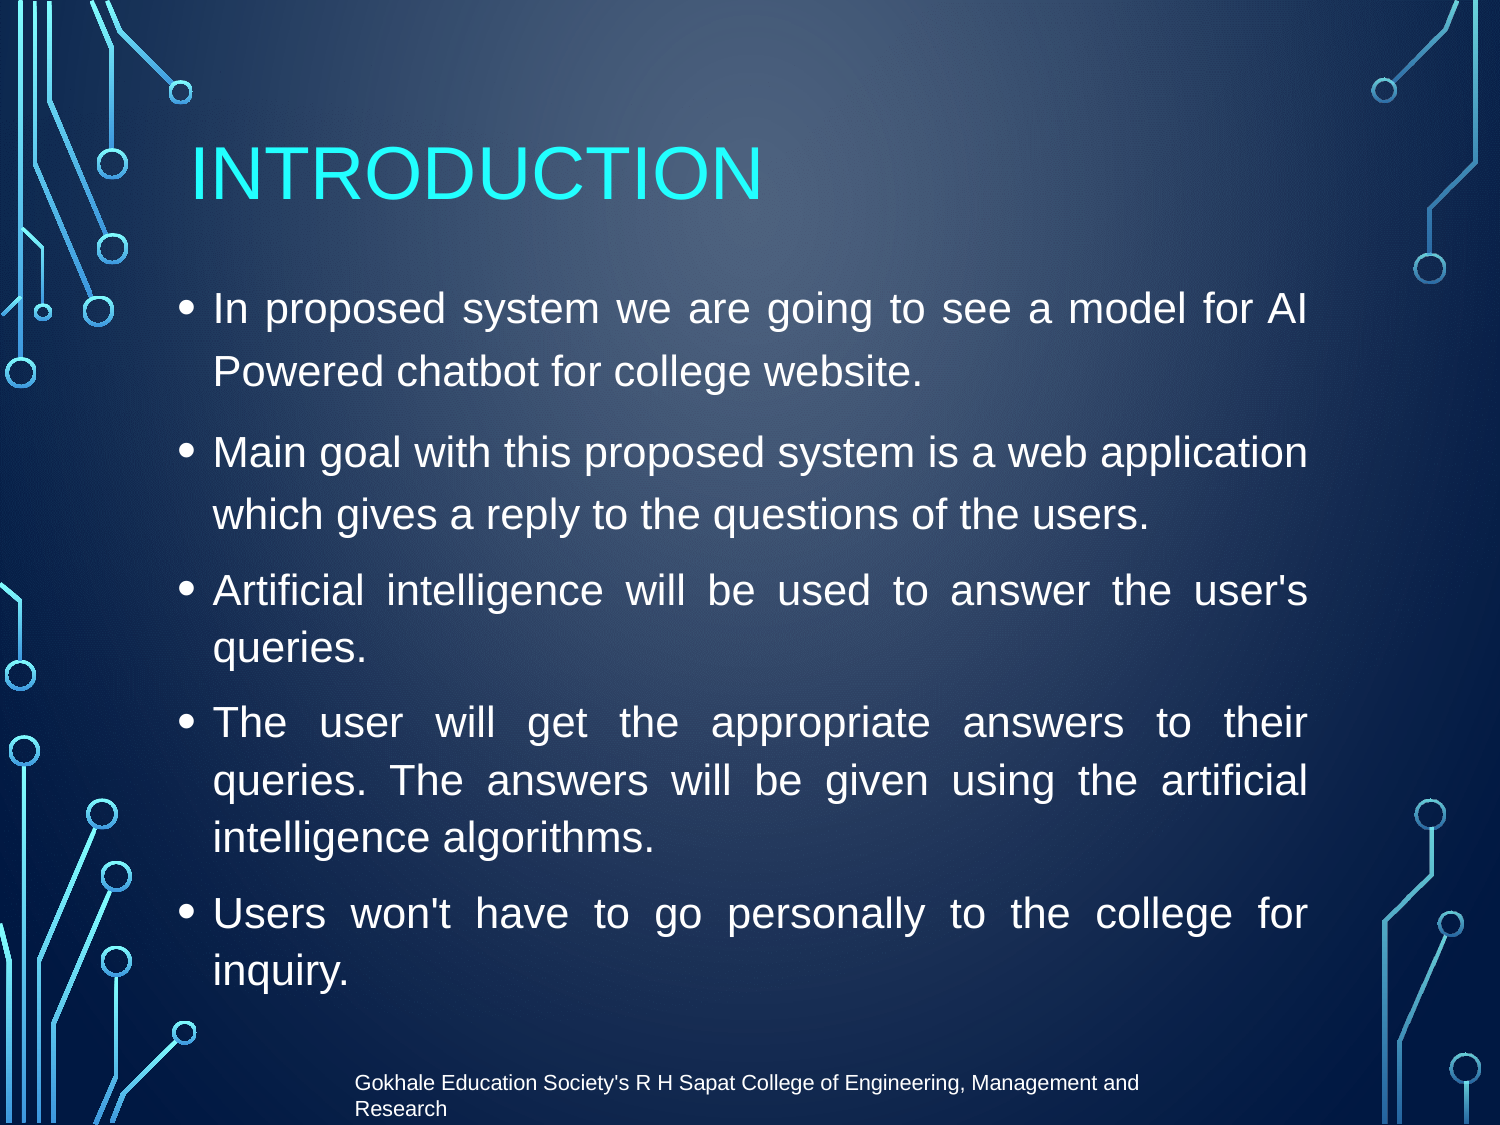

# Introduction
In proposed system we are going to see a model for AI Powered chatbot for college website.
Main goal with this proposed system is a web application which gives a reply to the questions of the users.
Artificial intelligence will be used to answer the user's queries.
The user will get the appropriate answers to their queries. The answers will be given using the artificial intelligence algorithms.
Users won't have to go personally to the college for inquiry.

Gokhale Education Society's R H Sapat College of Engineering, Management and Research